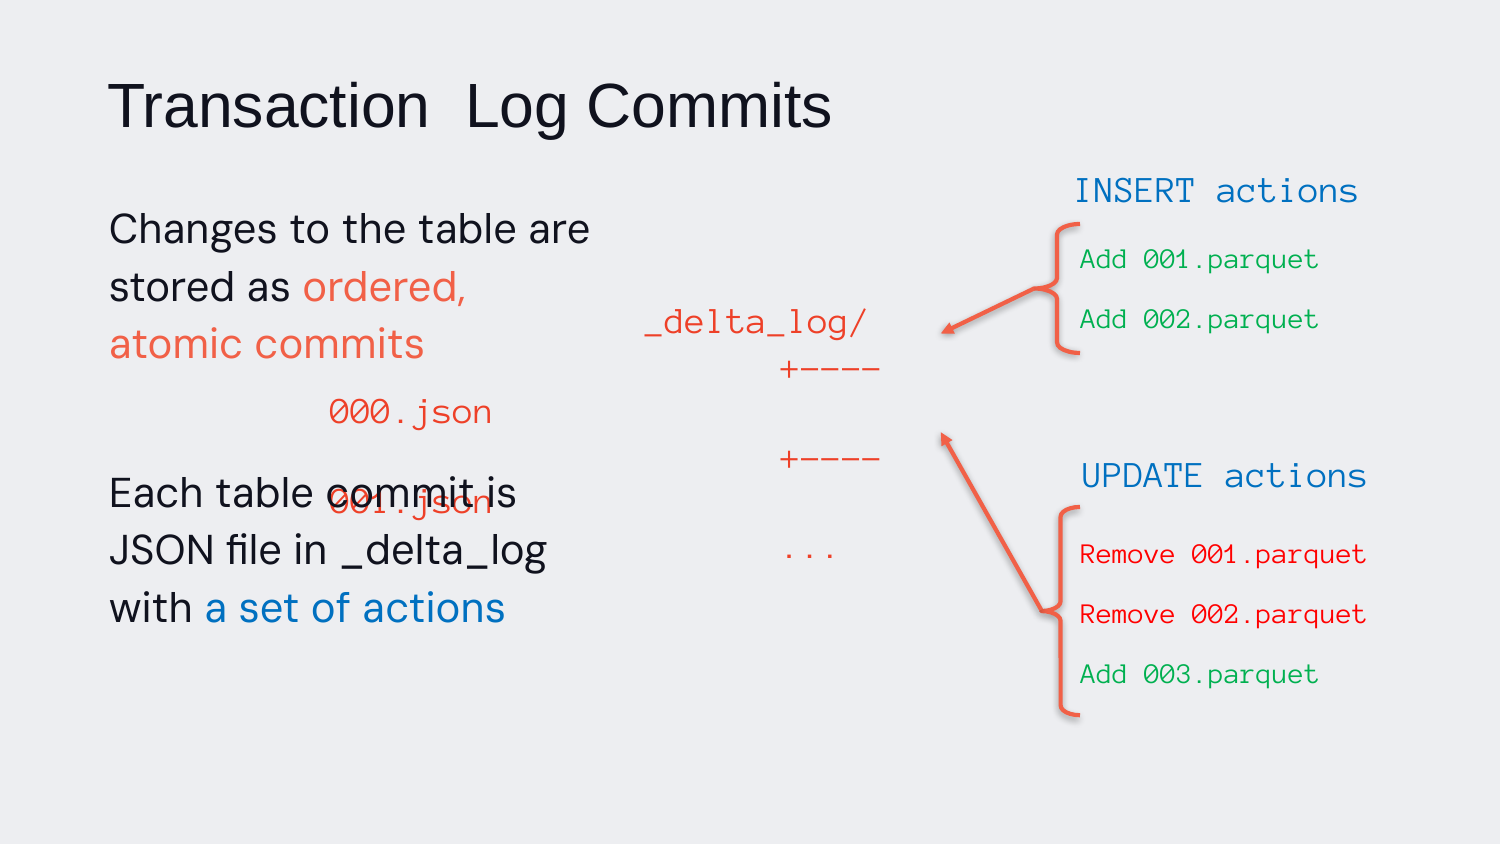

# Transaction  Log Commits
INSERT actions
Changes to the table are stored as ordered, atomic commits

Each table commit is JSON file in _delta_log with a set of actions

Add 001.parquet
Add 002.parquet
	  |
	  +---- _delta_log/
			+---- 000.json
			+---- 001.json
			...
UPDATE actions

Remove 001.parquet
Remove 002.parquet
Add 003.parquet